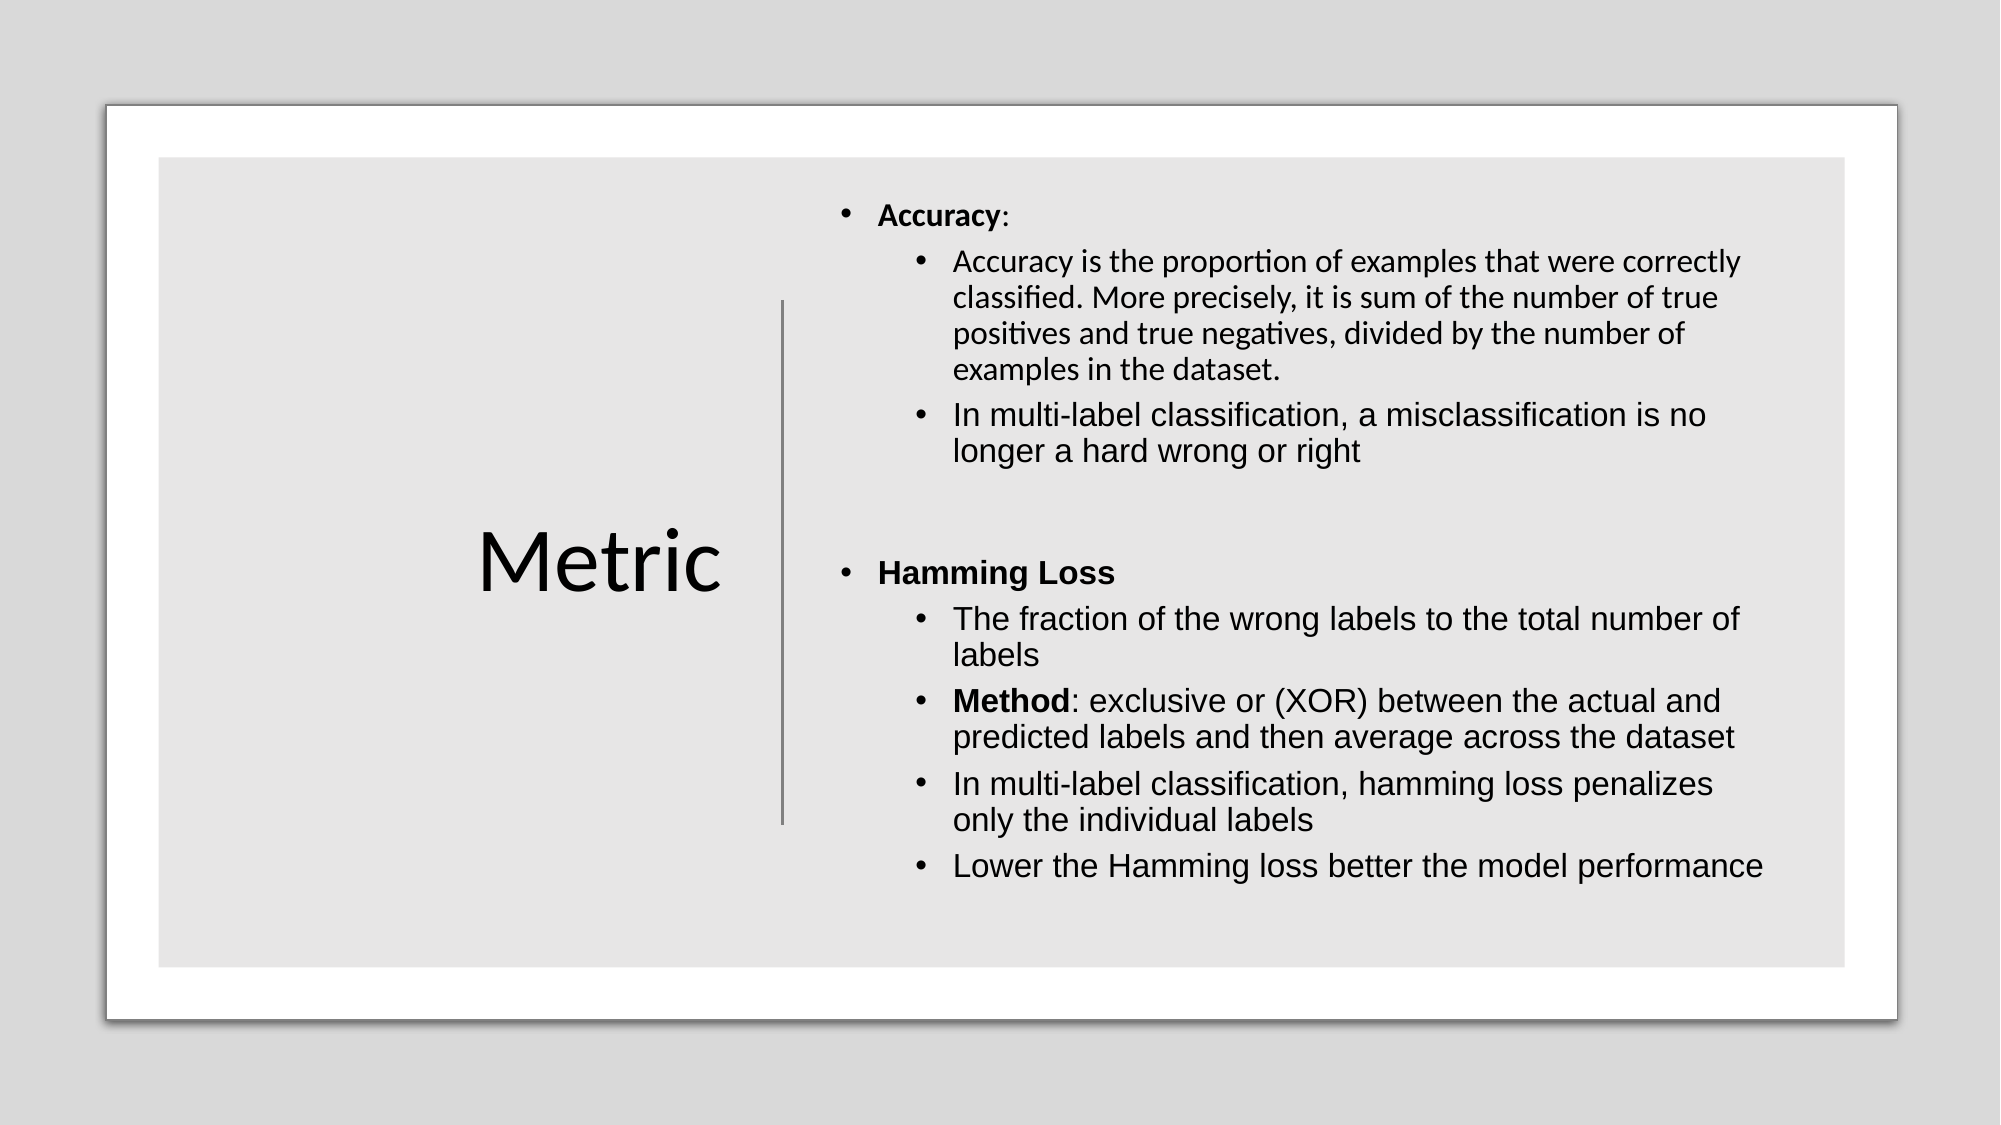

Accuracy:
Accuracy is the proportion of examples that were correctly classified. More precisely, it is sum of the number of true positives and true negatives, divided by the number of examples in the dataset.
In multi-label classification, a misclassification is no longer a hard wrong or right

Hamming Loss
The fraction of the wrong labels to the total number of labels
Method: exclusive or (XOR) between the actual and predicted labels and then average across the dataset
In multi-label classification, hamming loss penalizes only the individual labels
Lower the Hamming loss better the model performance

# Metric